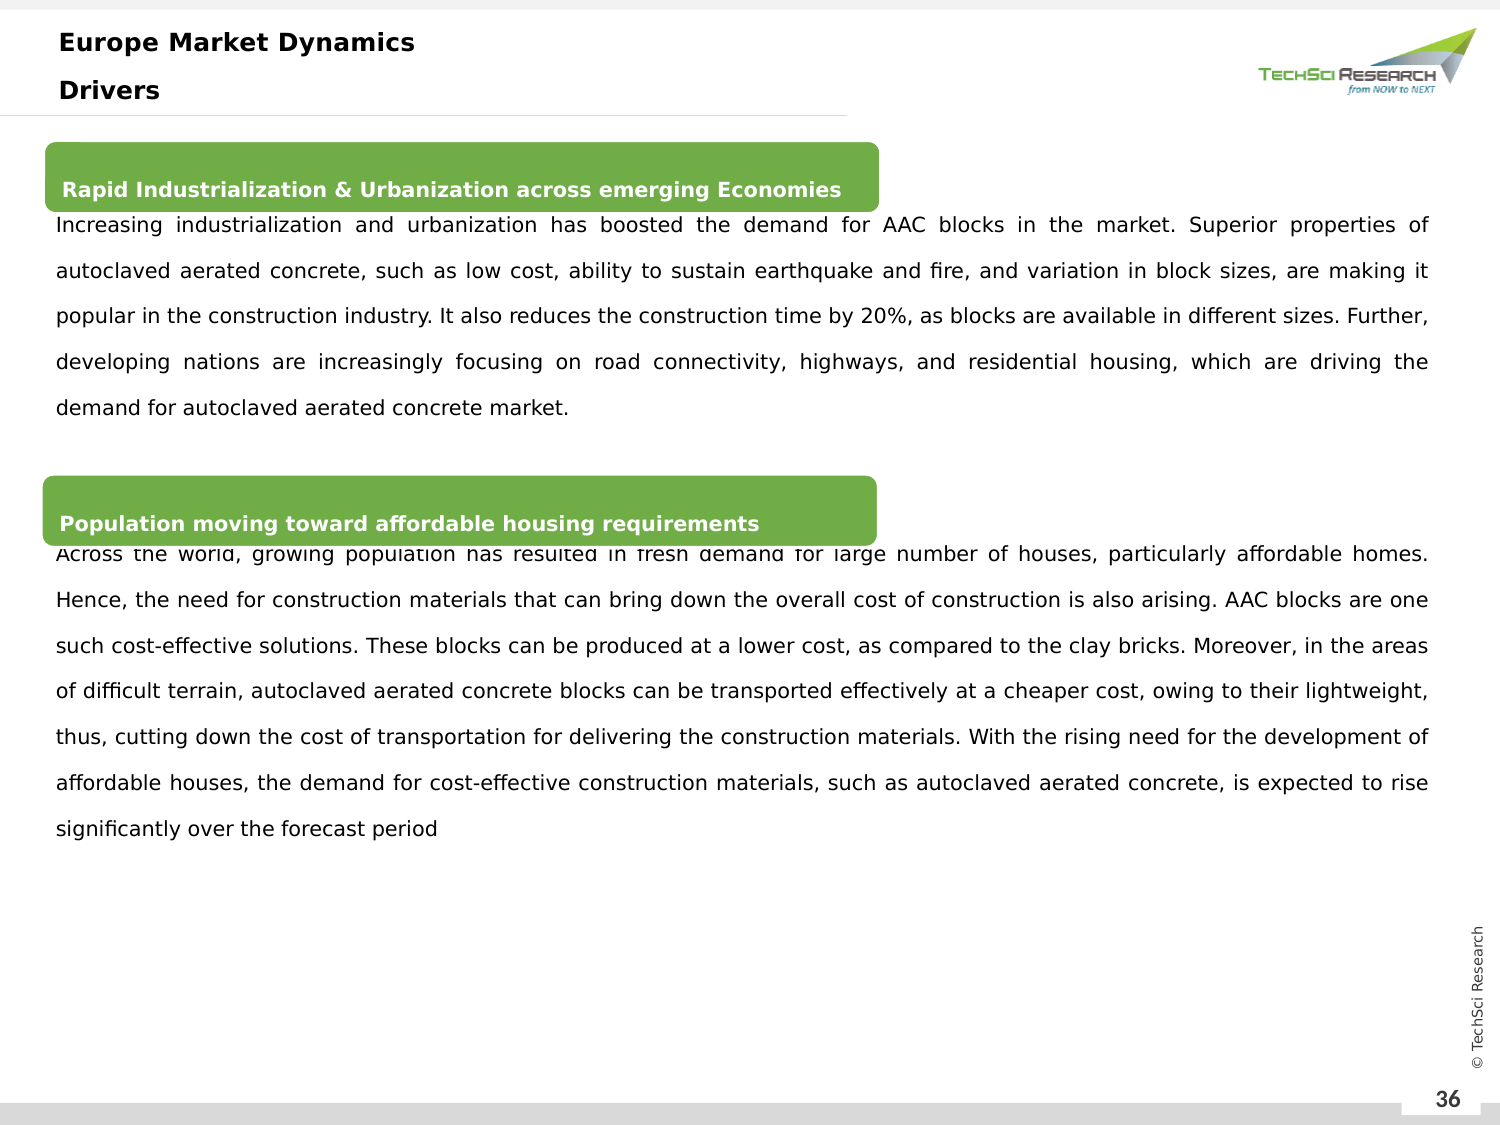

Europe Market Dynamics
Drivers

Increasing industrialization and urbanization has boosted the demand for AAC blocks in the market. Superior properties of autoclaved aerated concrete, such as low cost, ability to sustain earthquake and fire, and variation in block sizes, are making it popular in the construction industry. It also reduces the construction time by 20%, as blocks are available in different sizes. Further, developing nations are increasingly focusing on road connectivity, highways, and residential housing, which are driving the demand for autoclaved aerated concrete market.

Across the world, growing population has resulted in fresh demand for large number of houses, particularly affordable homes. Hence, the need for construction materials that can bring down the overall cost of construction is also arising. AAC blocks are one such cost-effective solutions. These blocks can be produced at a lower cost, as compared to the clay bricks. Moreover, in the areas of difficult terrain, autoclaved aerated concrete blocks can be transported effectively at a cheaper cost, owing to their lightweight, thus, cutting down the cost of transportation for delivering the construction materials. With the rising need for the development of affordable houses, the demand for cost-effective construction materials, such as autoclaved aerated concrete, is expected to rise significantly over the forecast period

Rapid Industrialization & Urbanization across emerging Economies
Population moving toward affordable housing requirements